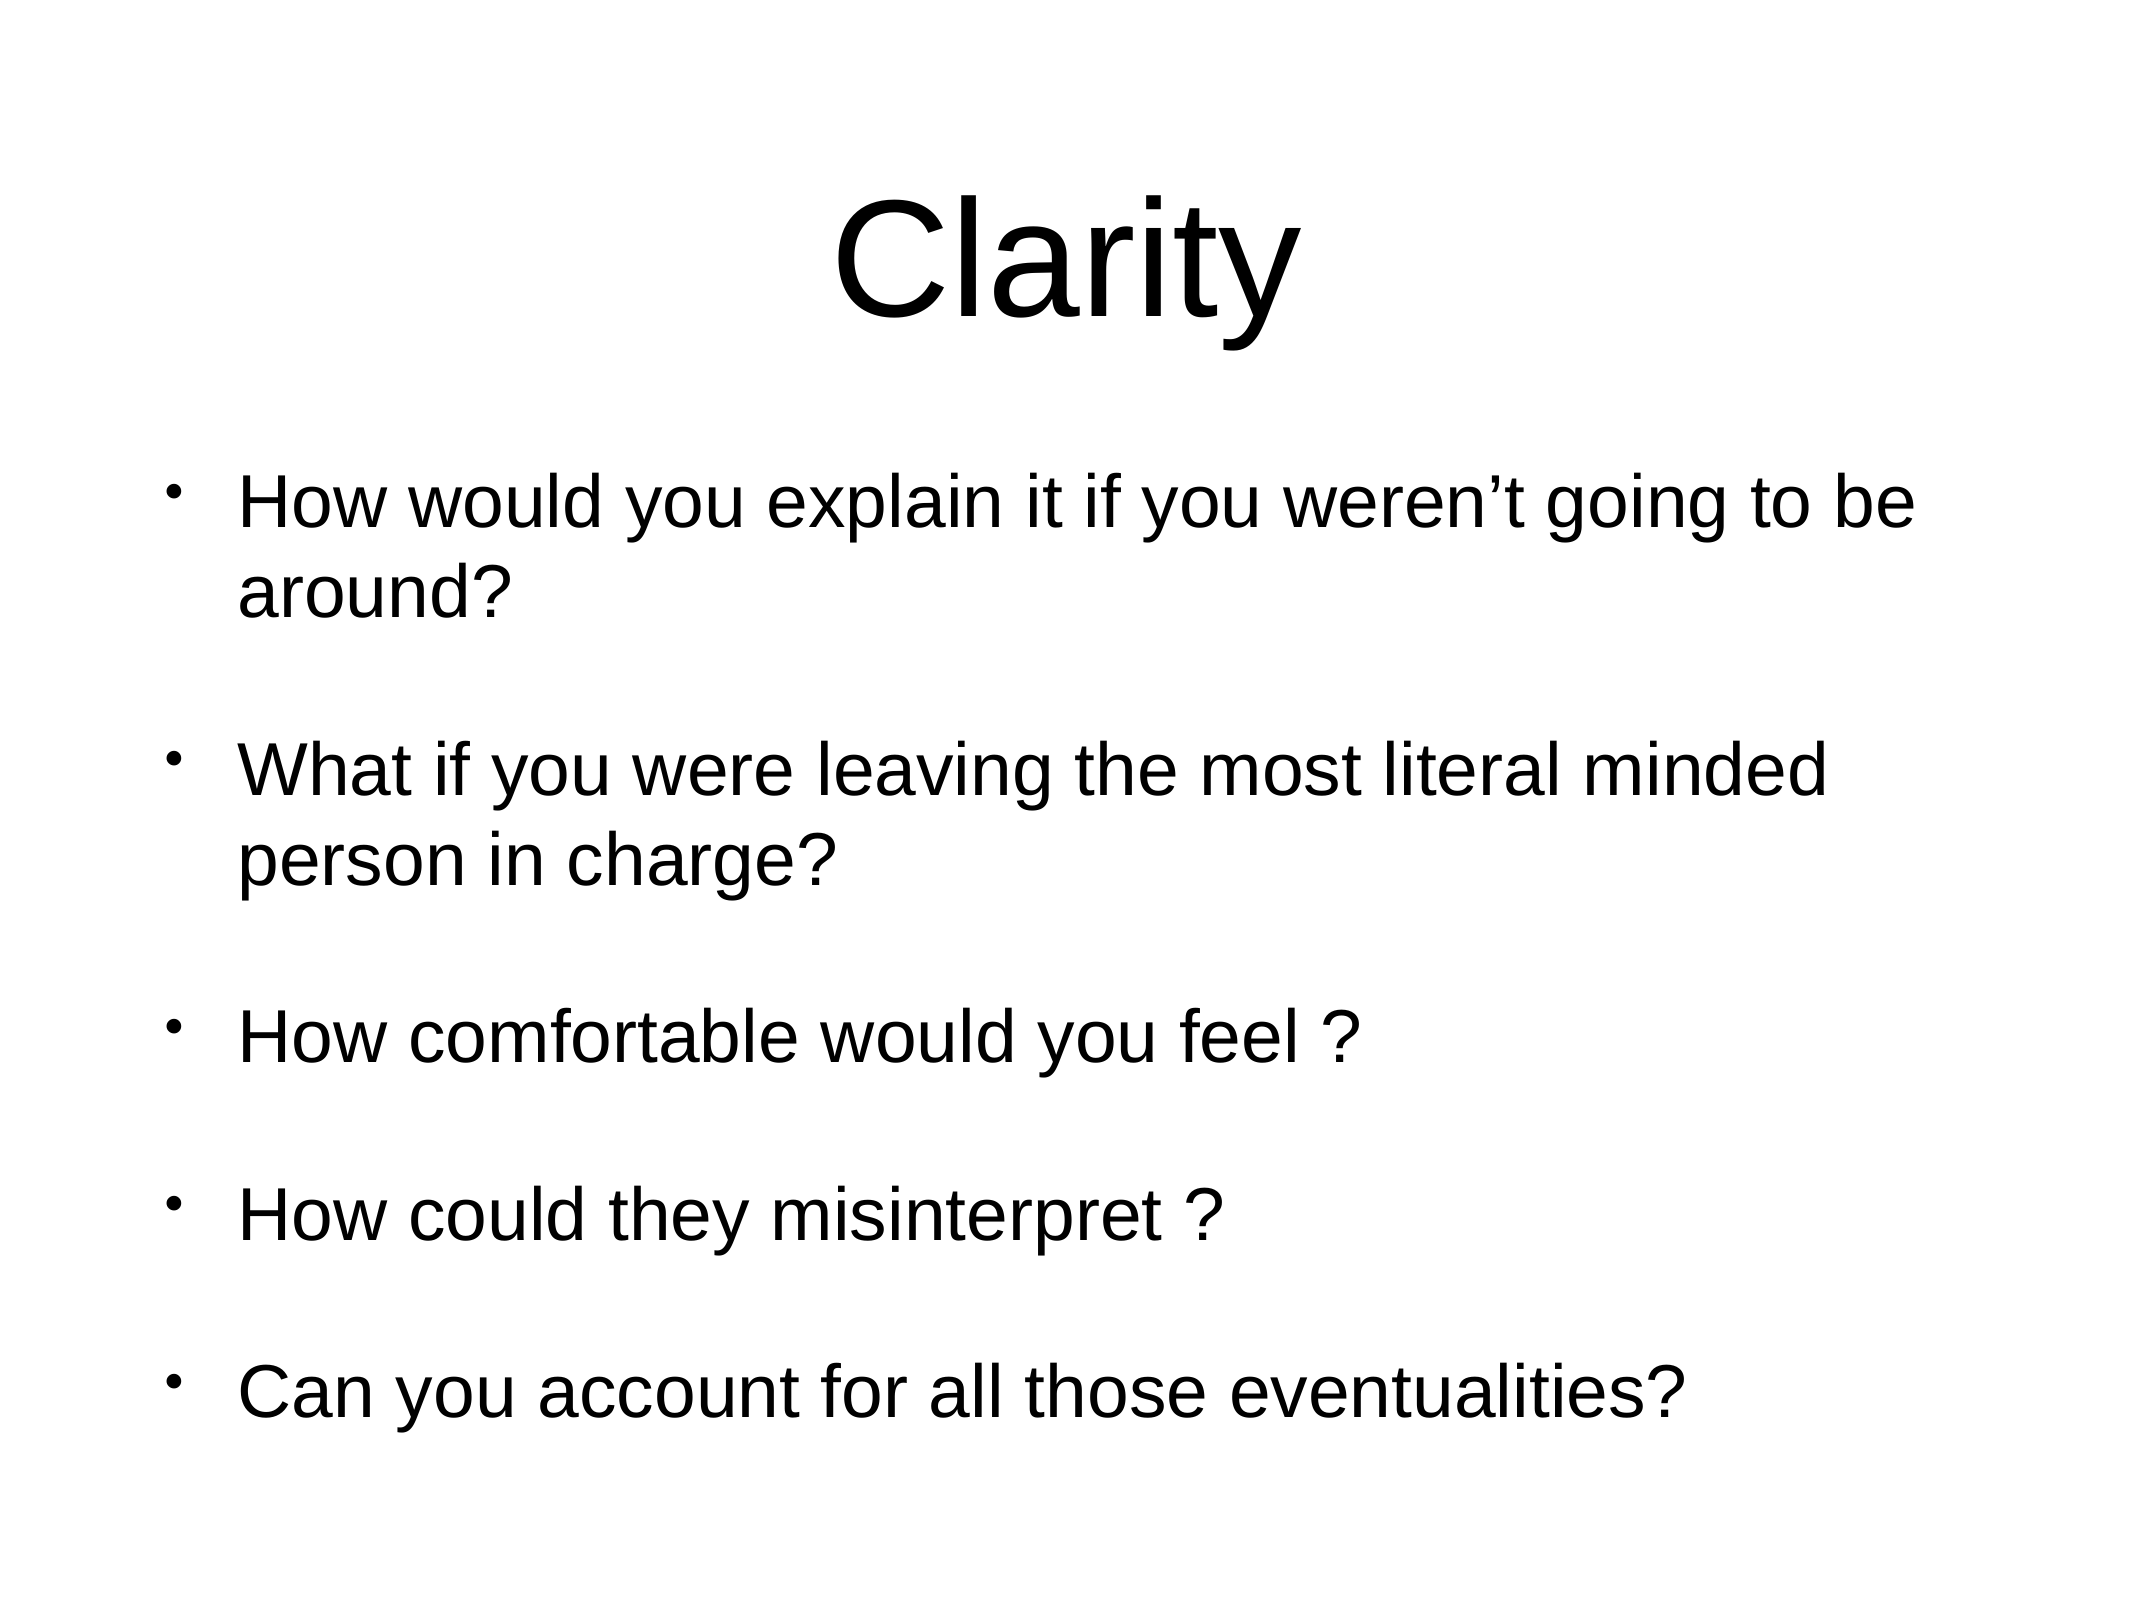

# Clarity
How would you explain it if you weren’t going to be around?
What if you were leaving the most literal minded person in charge?
How comfortable would you feel ?
How could they misinterpret ?
Can you account for all those eventualities?